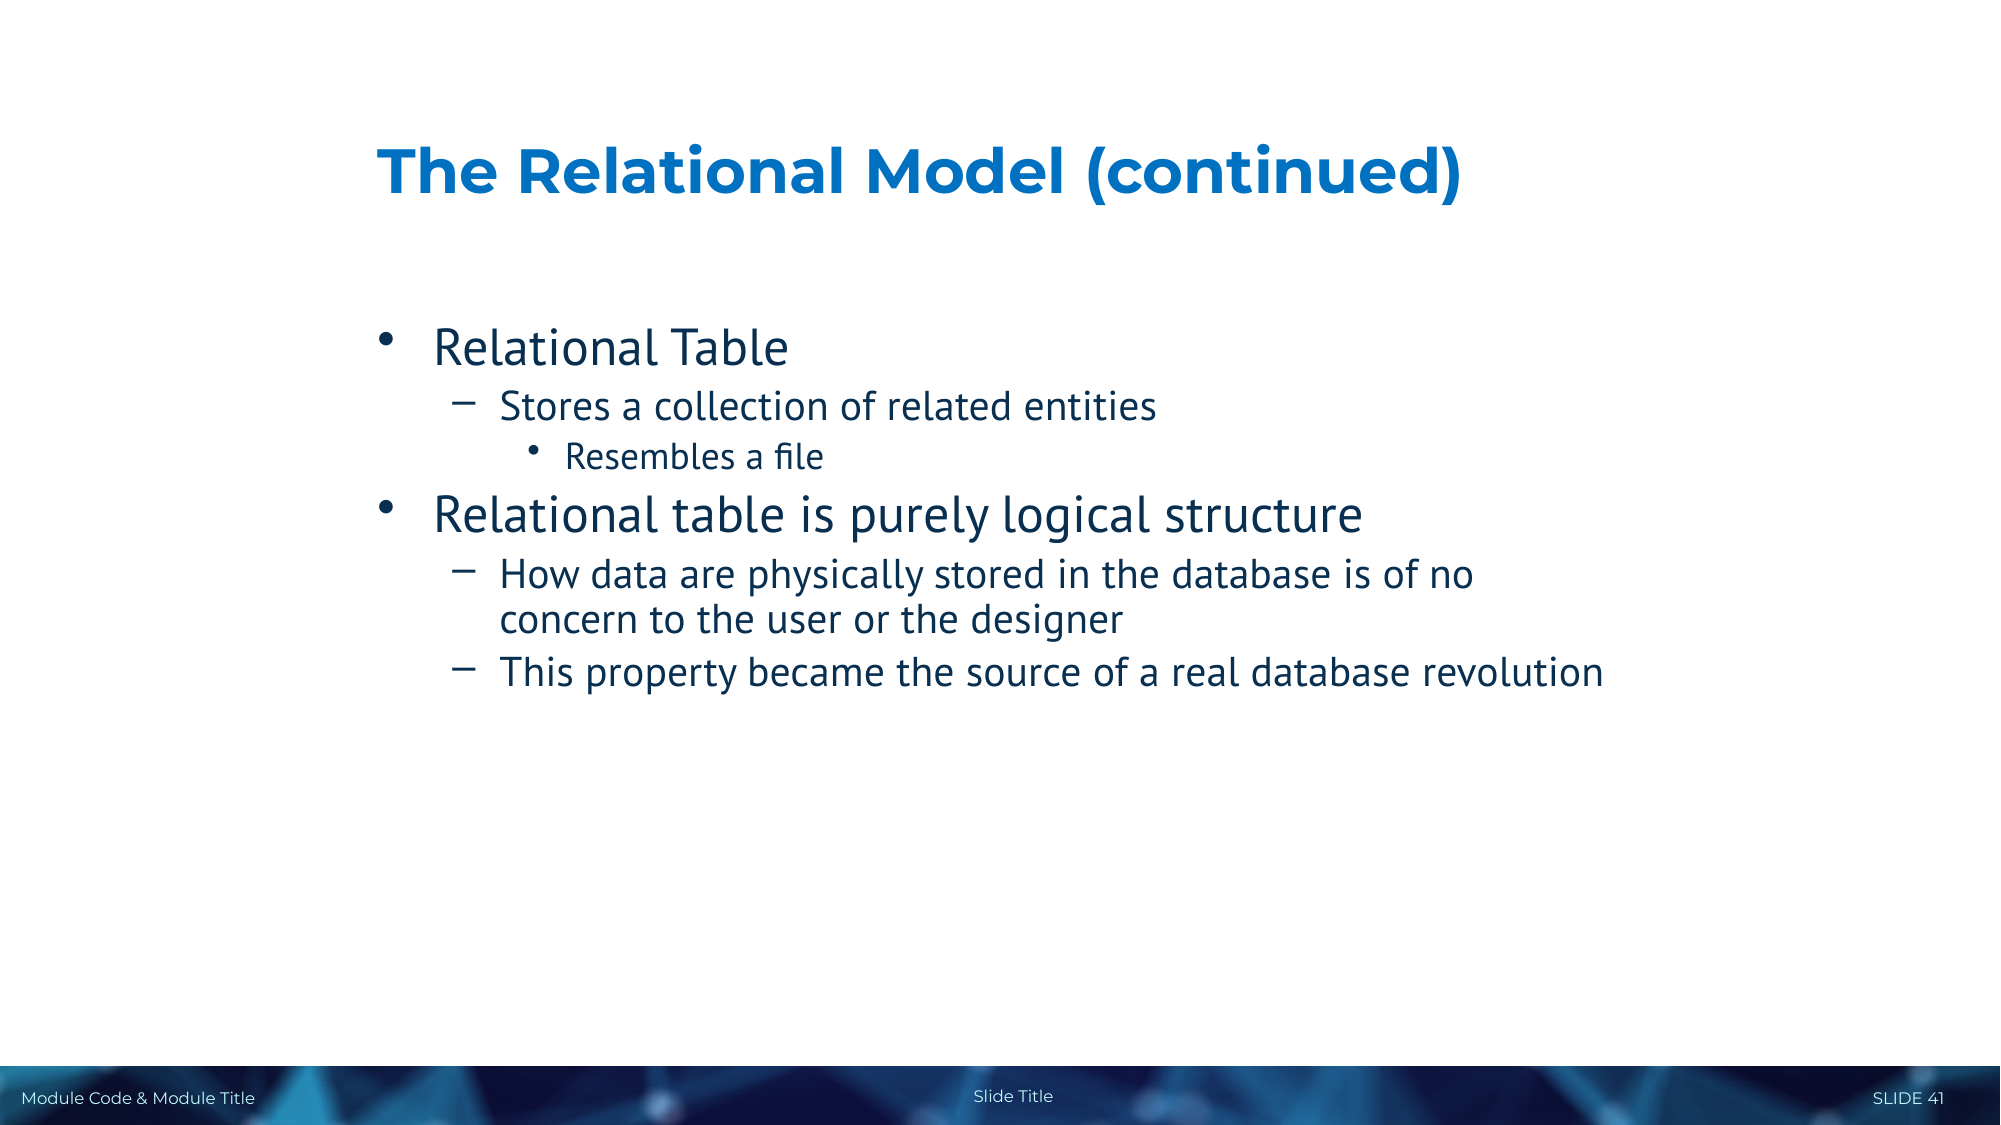

# The Relational Model (continued)
Relational Table
Stores a collection of related entities
Resembles a file
Relational table is purely logical structure
How data are physically stored in the database is of no concern to the user or the designer
This property became the source of a real database revolution